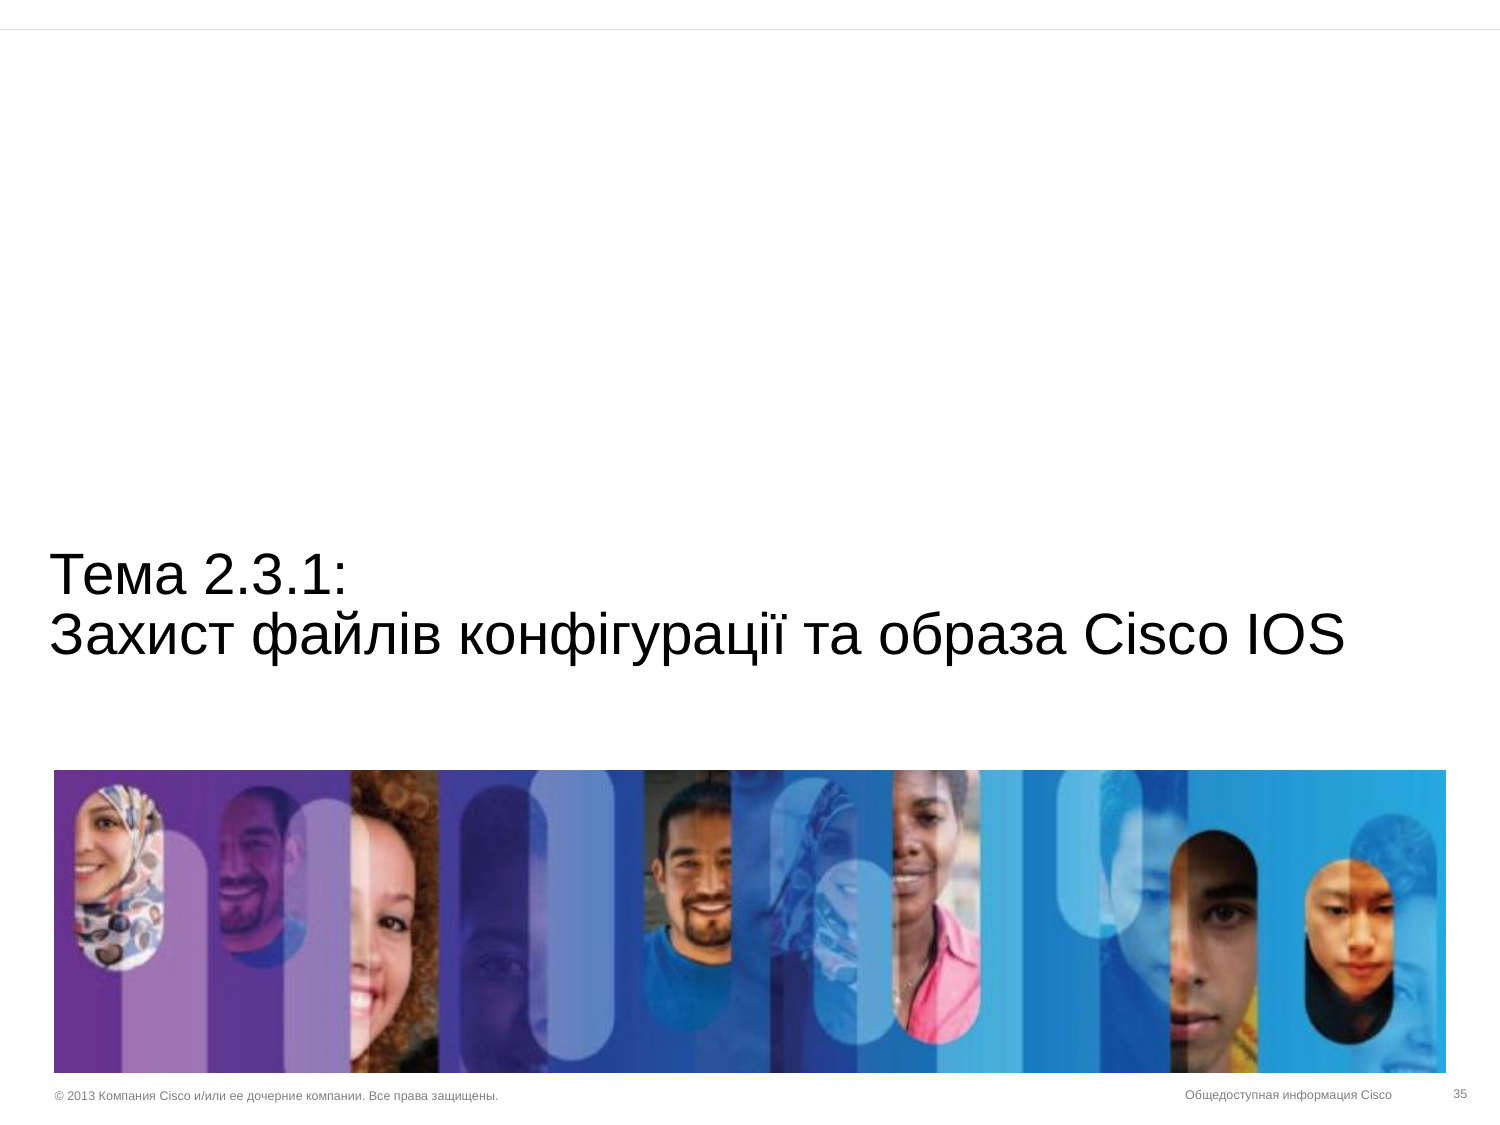

# Тема 2.3.1: Захист файлів конфігурації та образа Cisco IOS